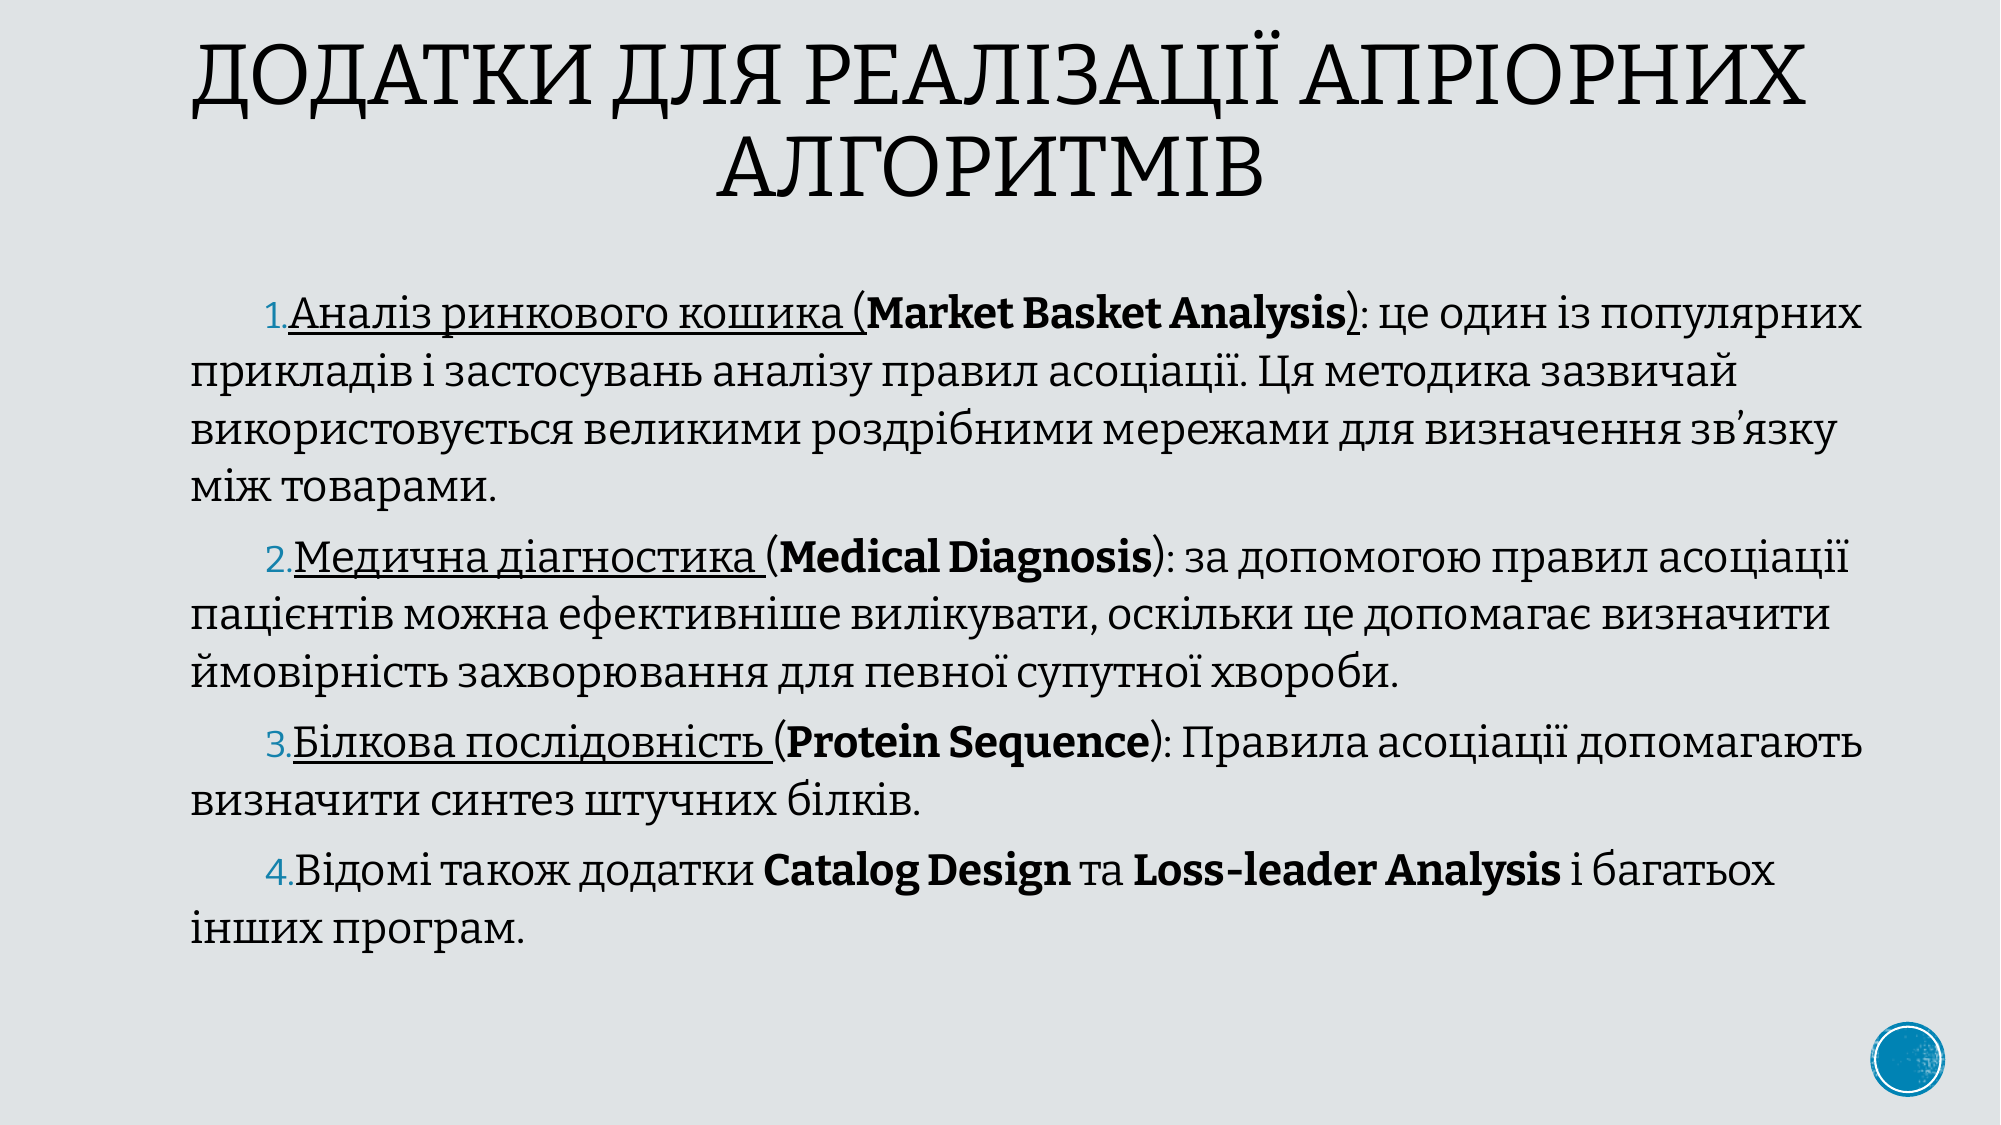

# Додатки для реалізації апріорних алгоритмів
Аналіз ринкового кошика (Market Basket Analysis): це один із популярних прикладів і застосувань аналізу правил асоціації. Ця методика зазвичай використовується великими роздрібними мережами для визначення зв’язку між товарами.
Медична діагностика (Medical Diagnosis): за допомогою правил асоціації пацієнтів можна ефективніше вилікувати, оскільки це допомагає визначити ймовірність захворювання для певної супутної хвороби.
Білкова послідовність (Protein Sequence): Правила асоціації допомагають визначити синтез штучних білків.
Відомі також додатки Catalog Design та Loss-leader Analysis і багатьох інших програм.